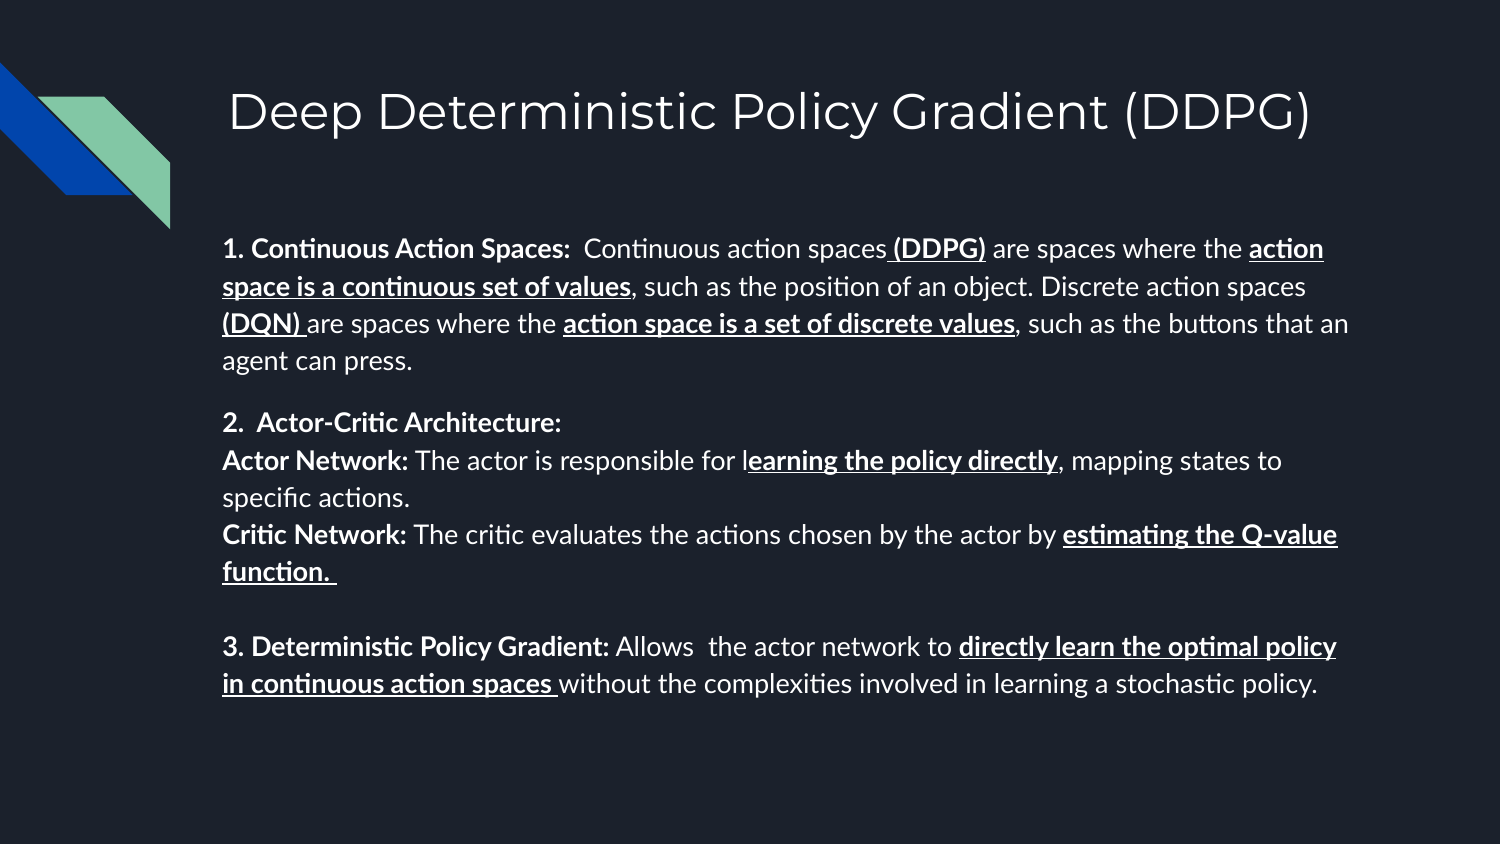

# Deep Deterministic Policy Gradient (DDPG)

1. Continuous Action Spaces:  Continuous action spaces (DDPG) are spaces where the action space is a continuous set of values, such as the position of an object. Discrete action spaces (DQN) are spaces where the action space is a set of discrete values, such as the buttons that an agent can press.
2.  Actor-Critic Architecture:
Actor Network: The actor is responsible for learning the policy directly, mapping states to specific actions.
Critic Network: The critic evaluates the actions chosen by the actor by estimating the Q-value function.

3. Deterministic Policy Gradient: Allows  the actor network to directly learn the optimal policy in continuous action spaces without the complexities involved in learning a stochastic policy.